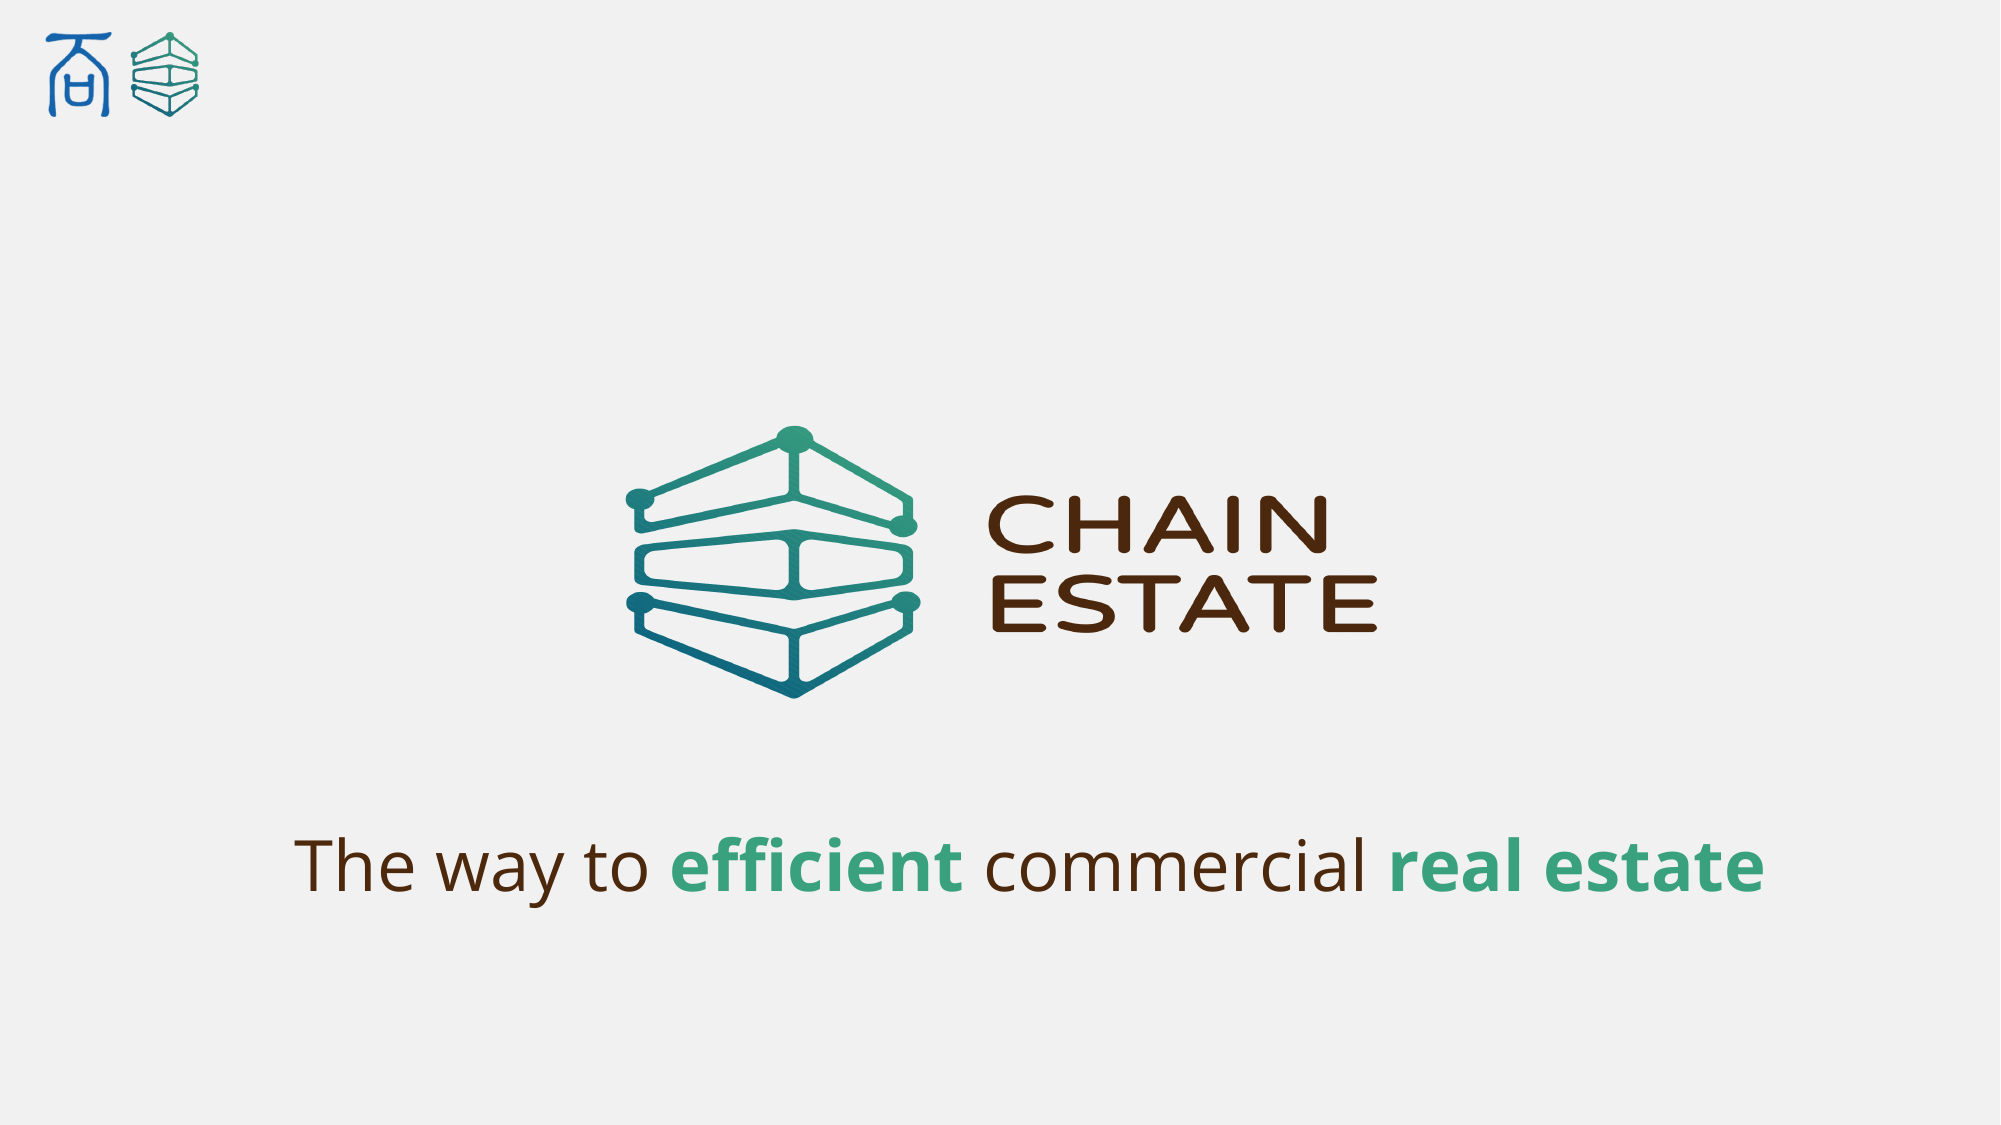

The way to efficient commercial real estate